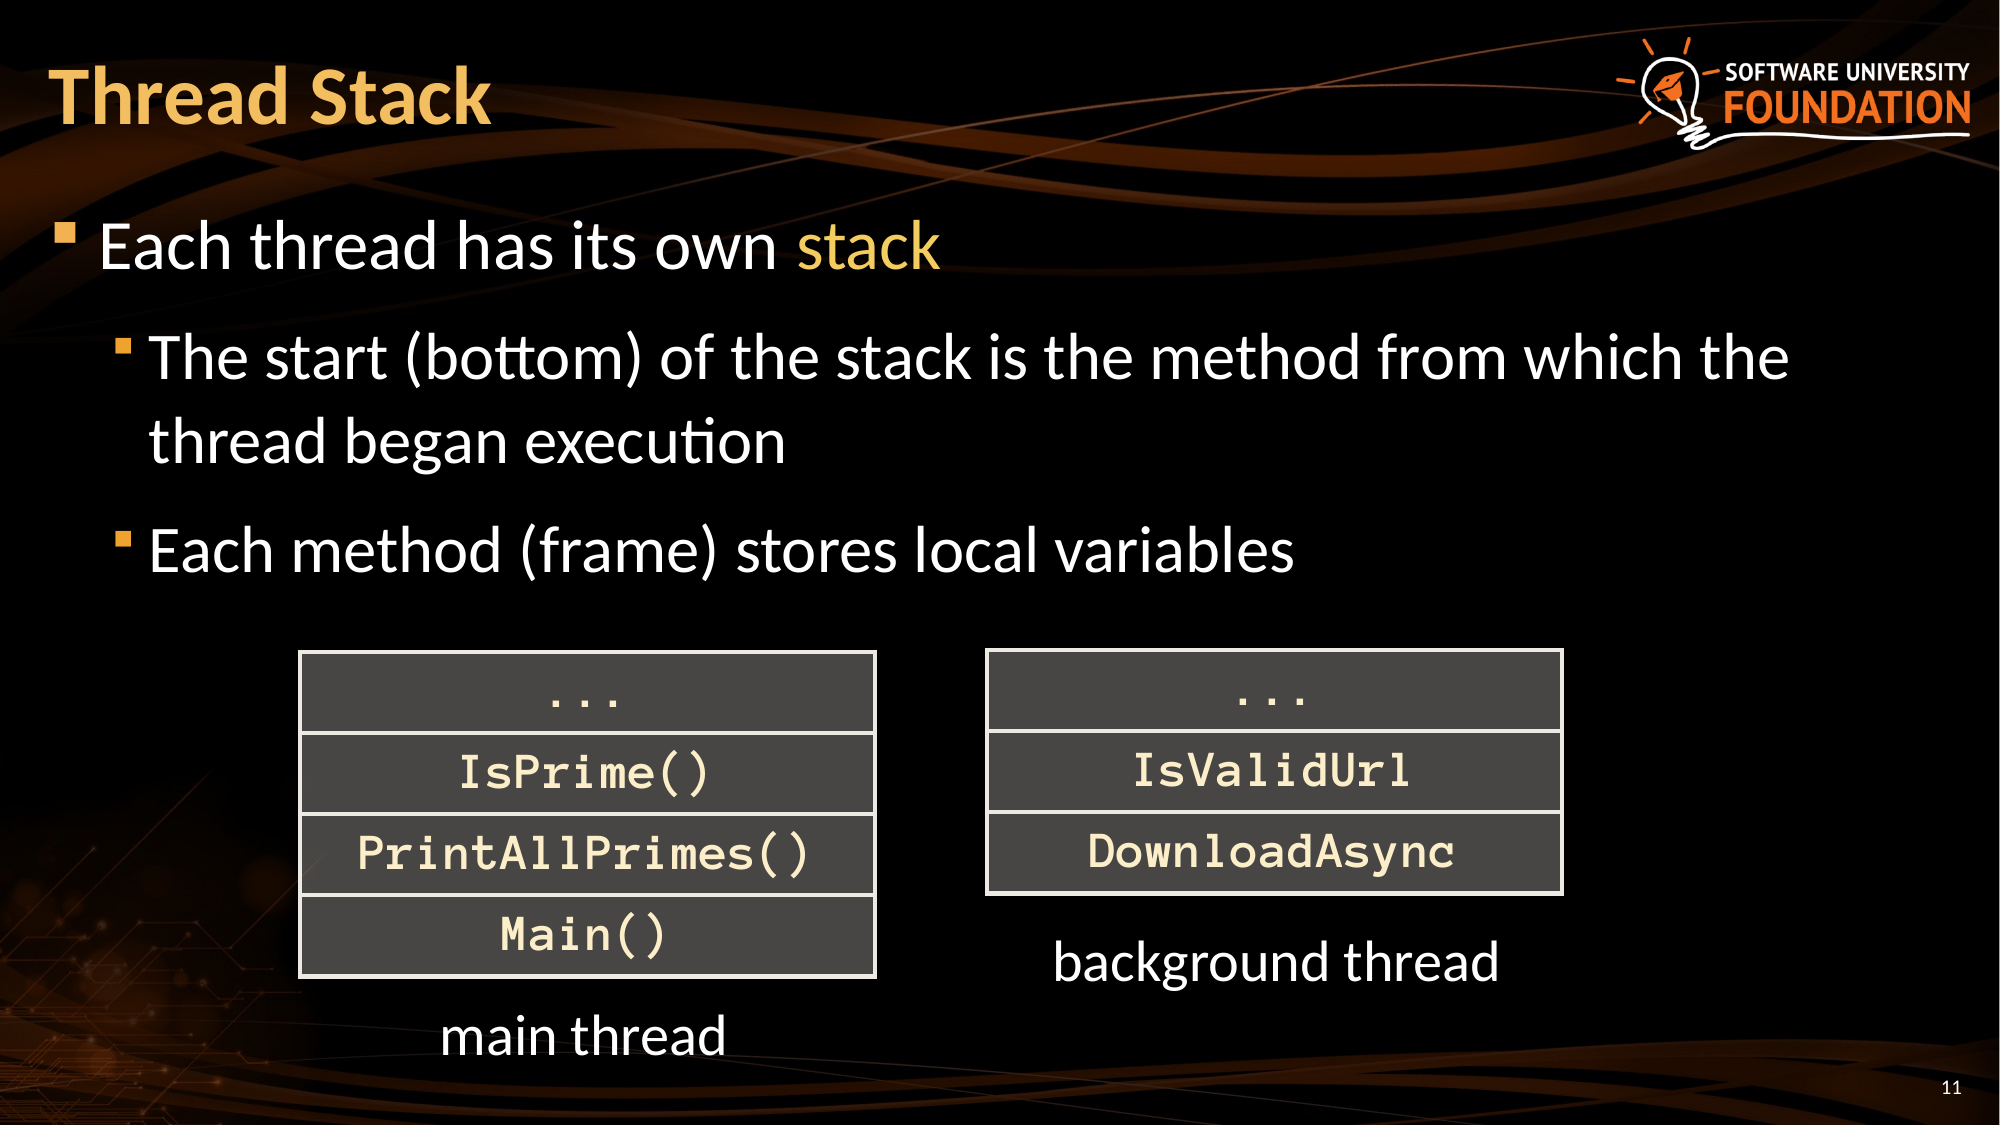

# Thread Stack
Each thread has its own stack
The start (bottom) of the stack is the method from which the thread began execution
Each method (frame) stores local variables
| ... |
| --- |
| IsValidUrl |
| DownloadAsync |
| ... |
| --- |
| IsPrime() |
| PrintAllPrimes() |
| Main() |
background thread
main thread
11